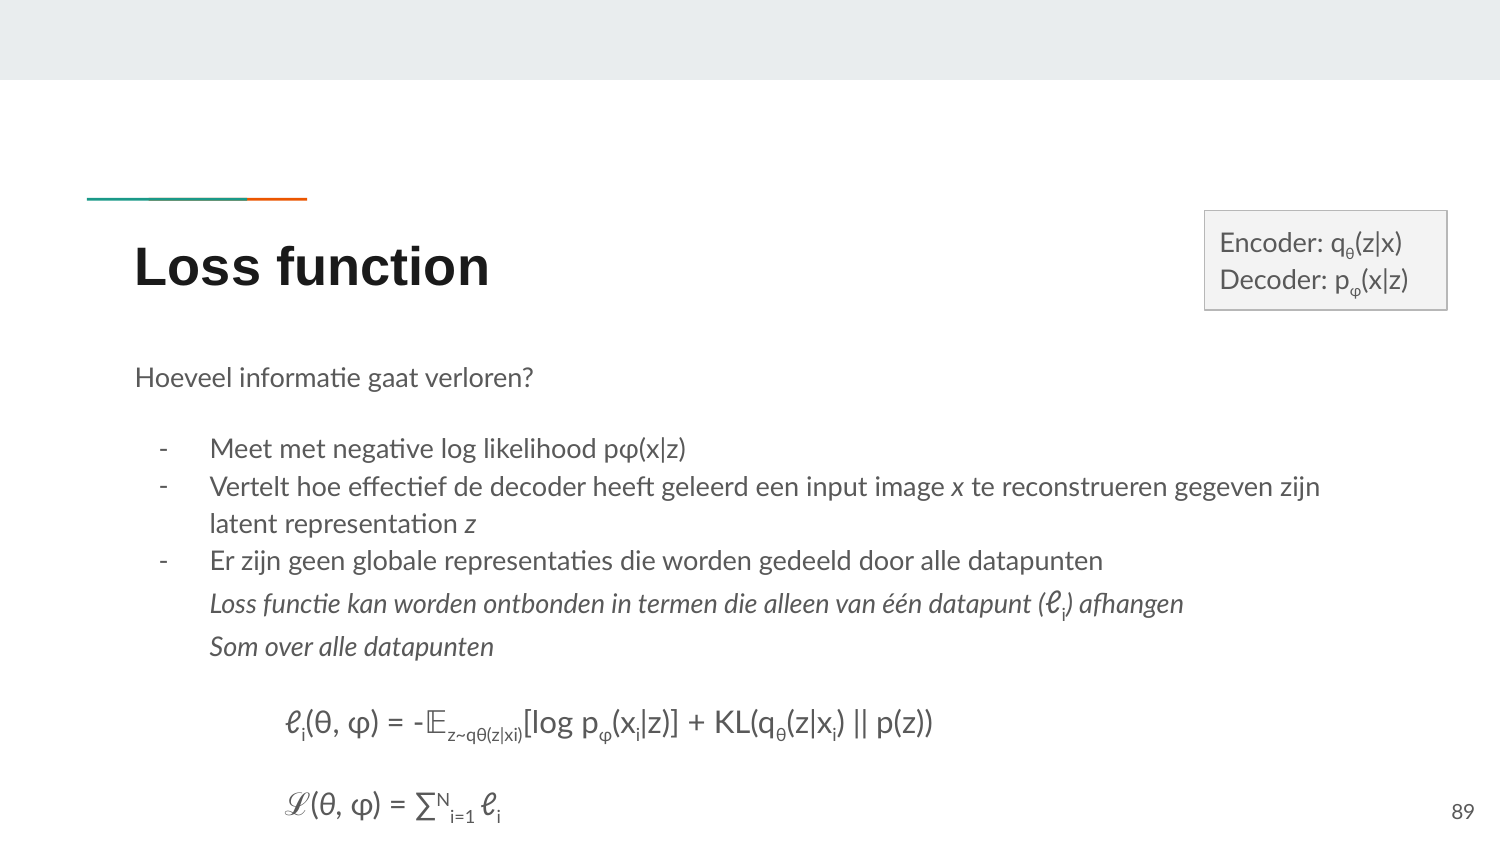

Encoder: qθ(z|x)
Decoder: pφ(x|z)
# Loss function
Hoeveel informatie gaat verloren?
Meet met negative log likelihood pφ(x|z)
Vertelt hoe effectief de decoder heeft geleerd een input image x te reconstrueren gegeven zijn latent representation z
Er zijn geen globale representaties die worden gedeeld door alle datapunten
Loss functie kan worden ontbonden in termen die alleen van één datapunt (ℓi) afhangen
Som over alle datapunten
ℓi(θ, φ) = -𝔼z~qθ(z|xi)[log pφ(xi|z)] + KL(qθ(z|xi) || p(z))
ℒ(θ, φ) = ∑Ni=1 ℓi
89